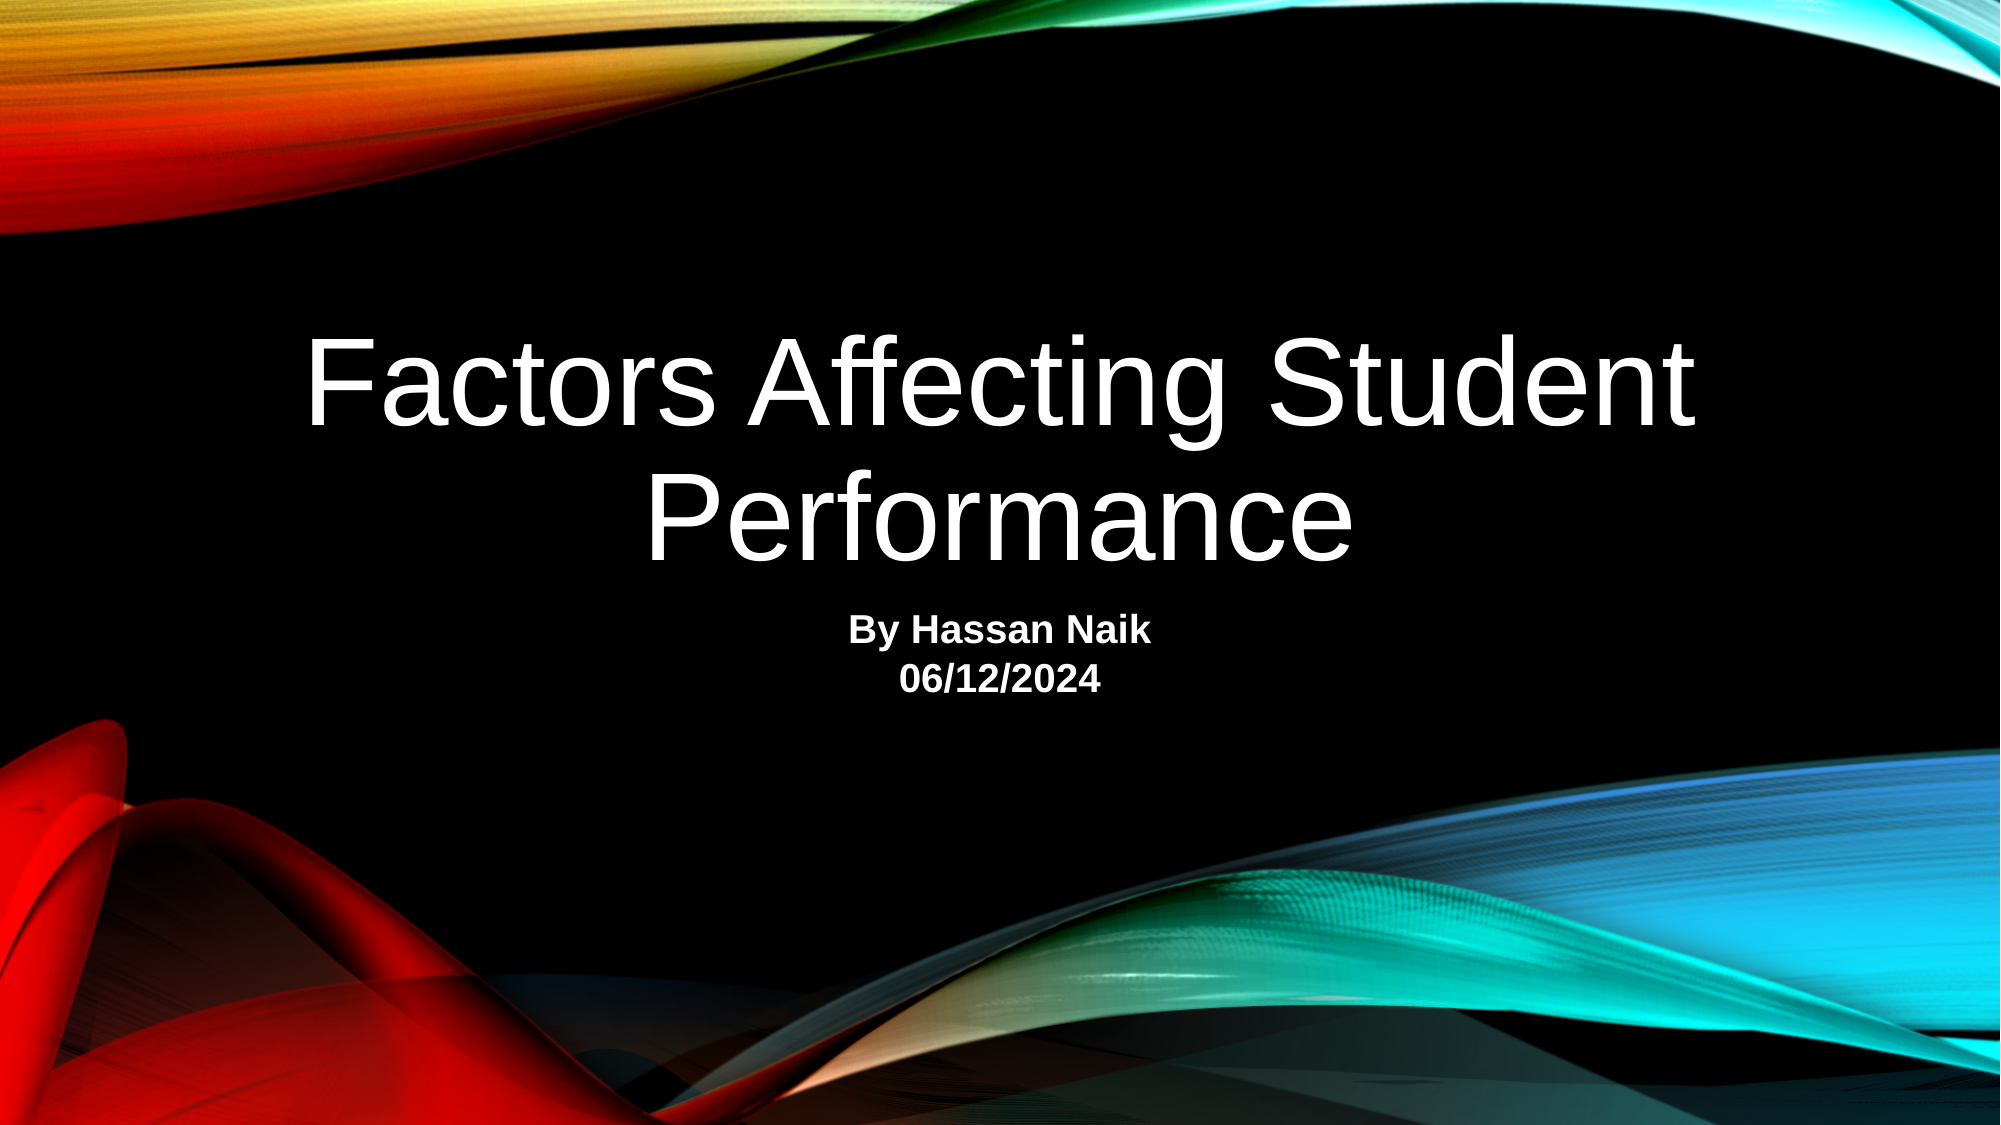

# Factors Affecting Student Performance
By Hassan Naik
06/12/2024